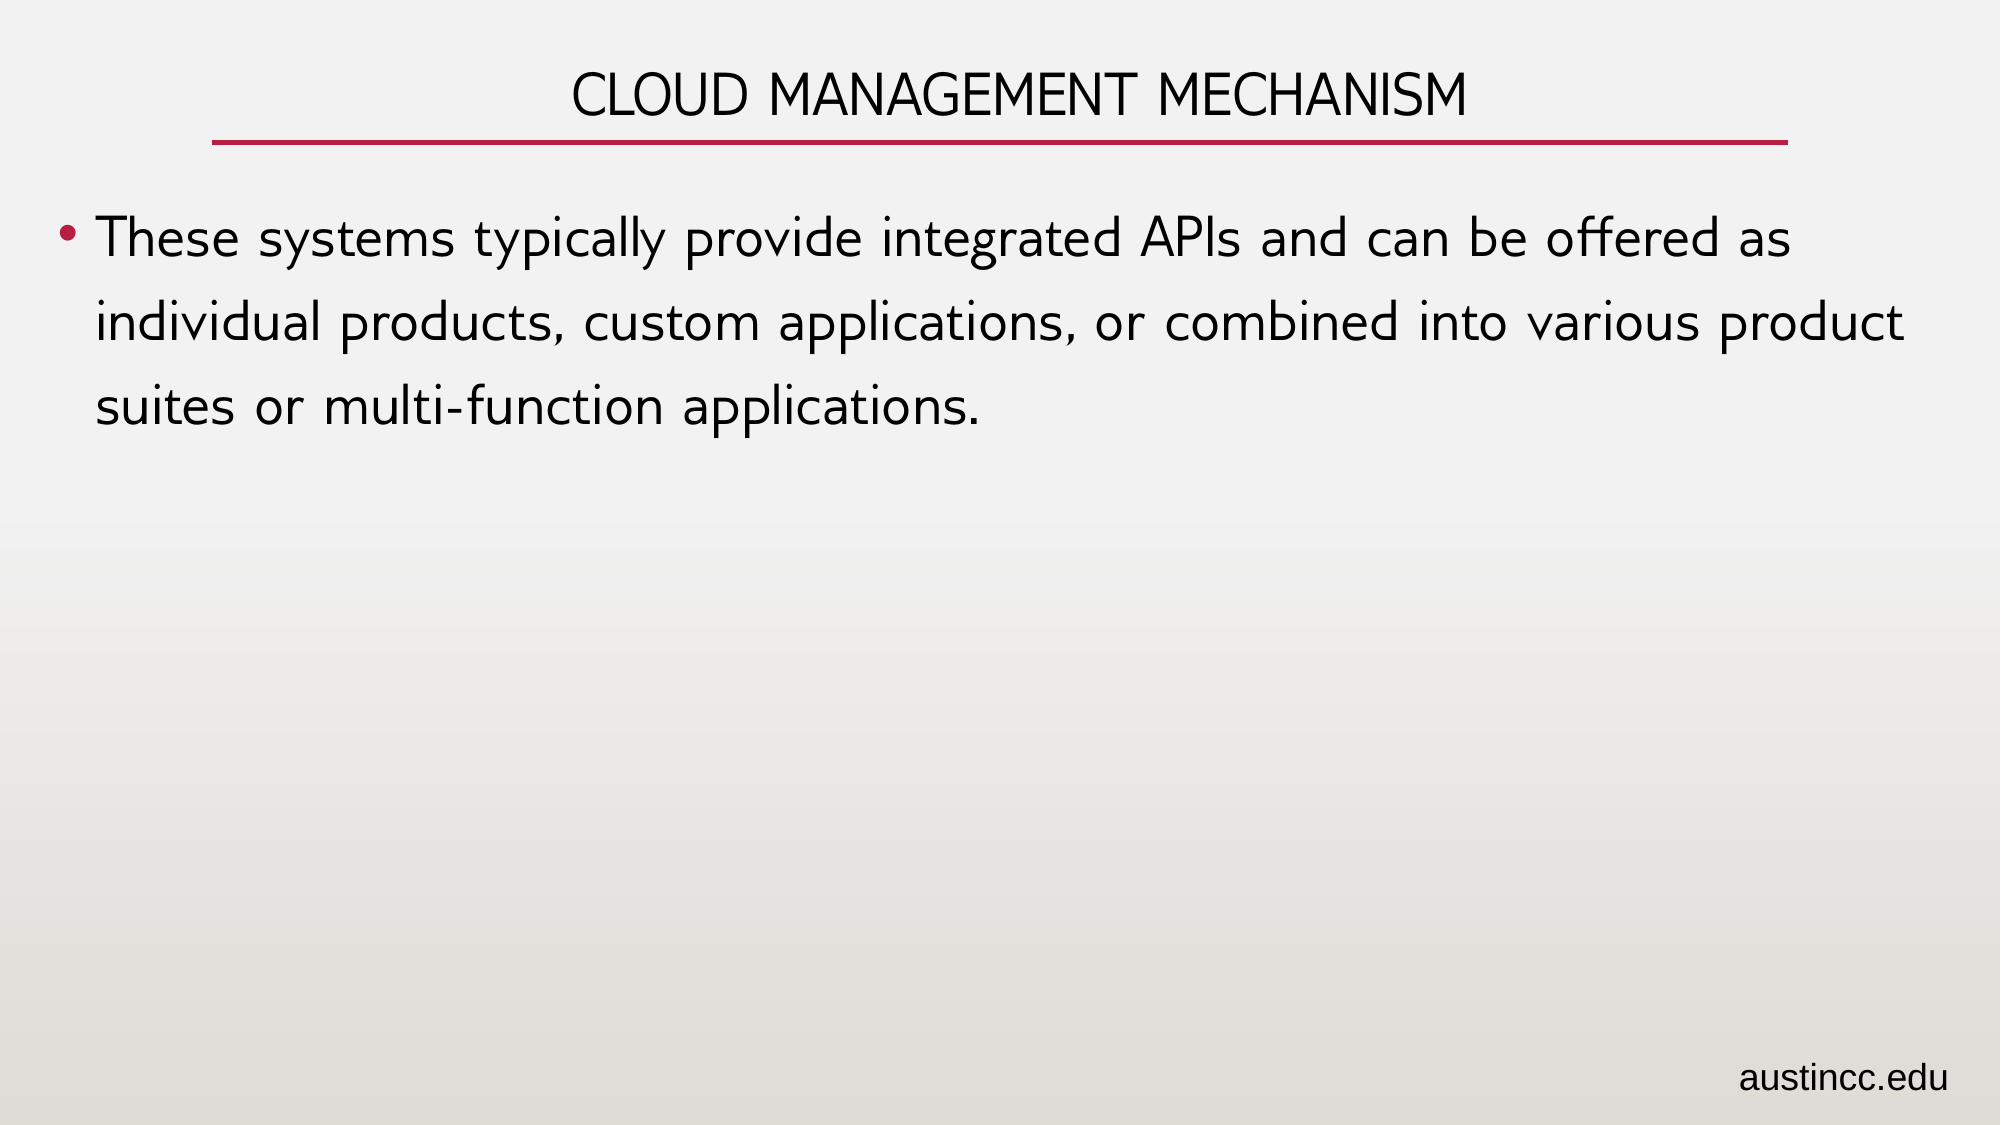

# Cloud Management Mechanism
These systems typically provide integrated APIs and can be offered as individual products, custom applications, or combined into various product suites or multi-function applications.